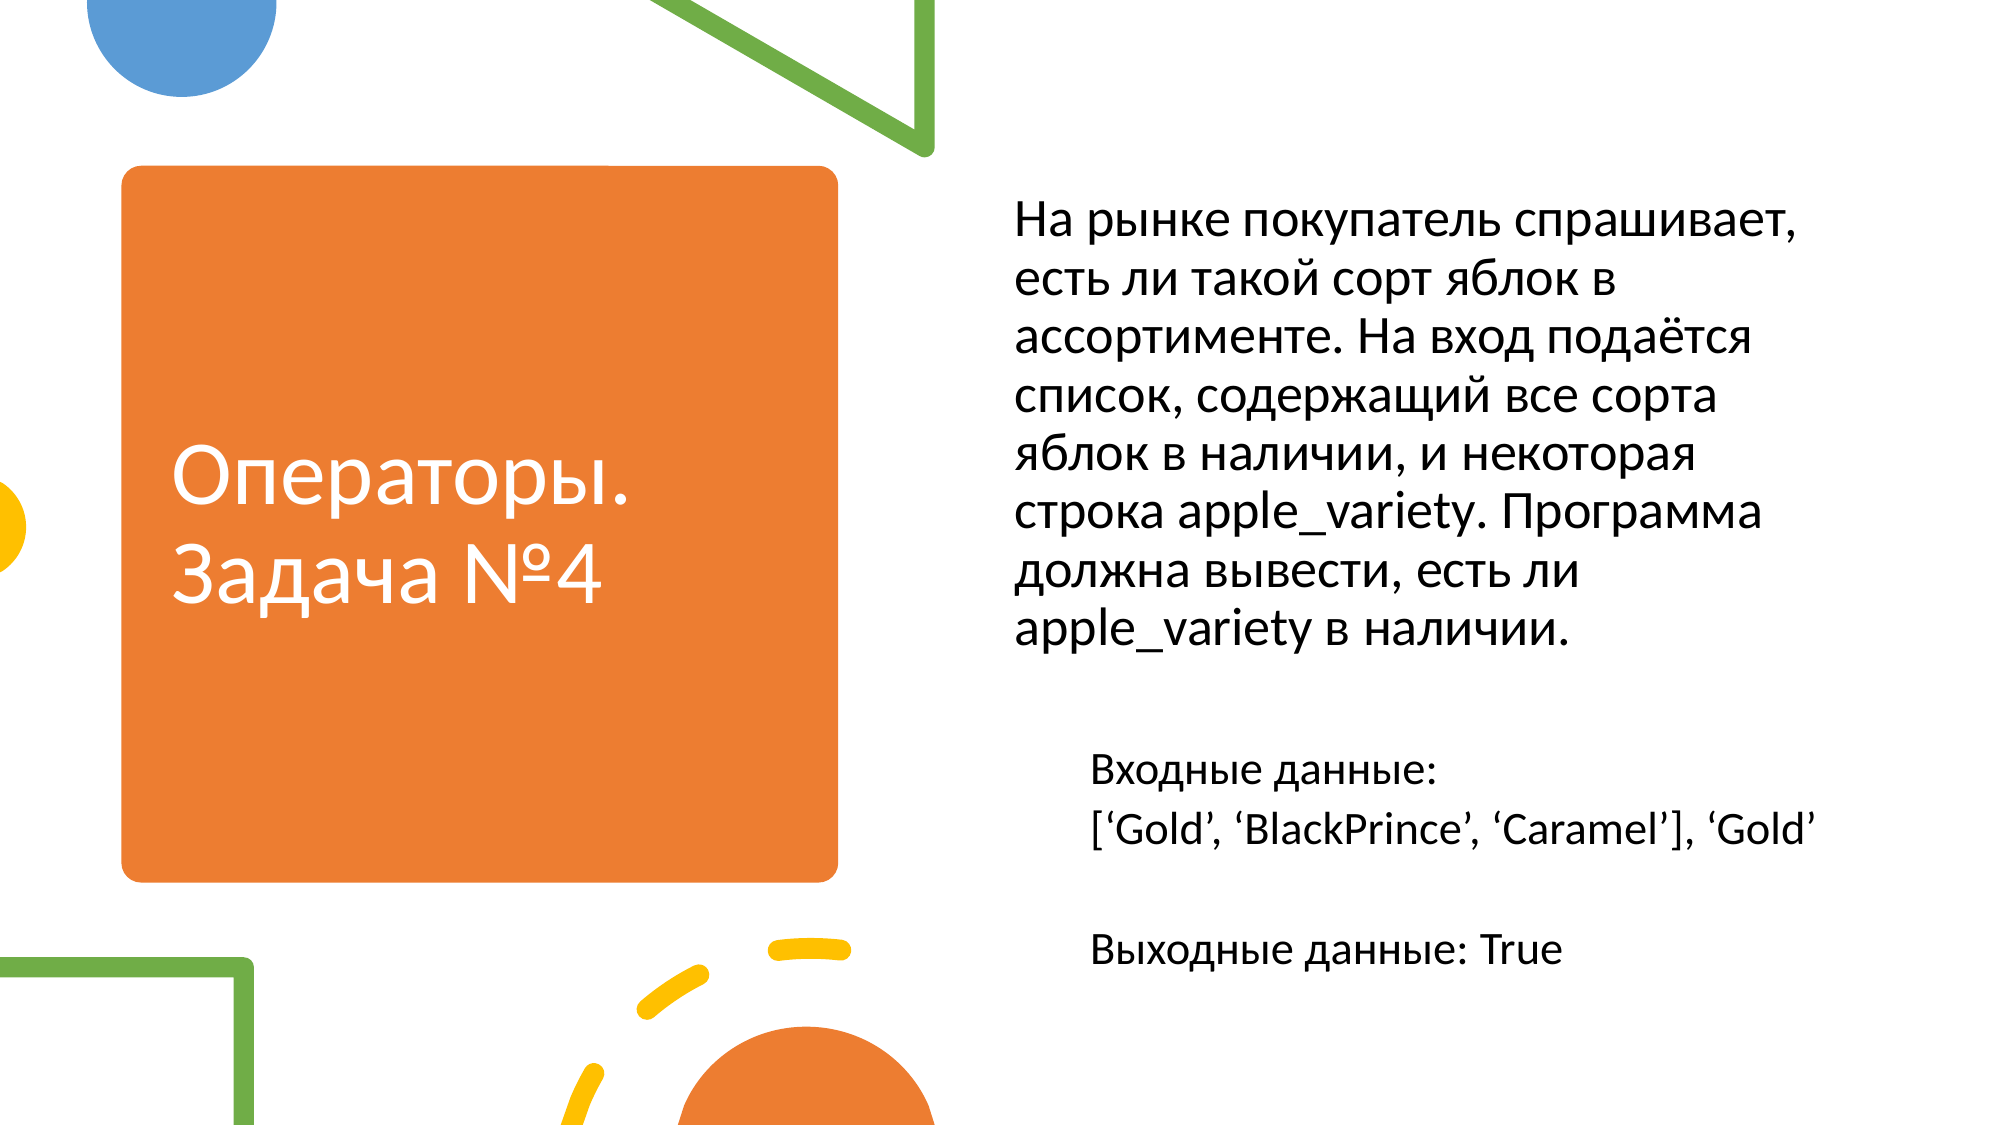

# Операторы. Задача №4
На рынке покупатель спрашивает, есть ли такой сорт яблок в ассортименте. На вход подаётся список, содержащий все сорта яблок в наличии, и некоторая строка apple_variety. Программа должна вывести, есть ли apple_variety в наличии.

Входные данные:
[‘Gold’, ‘BlackPrince’, ‘Caramel’], ‘Gold’

Выходные данные: True